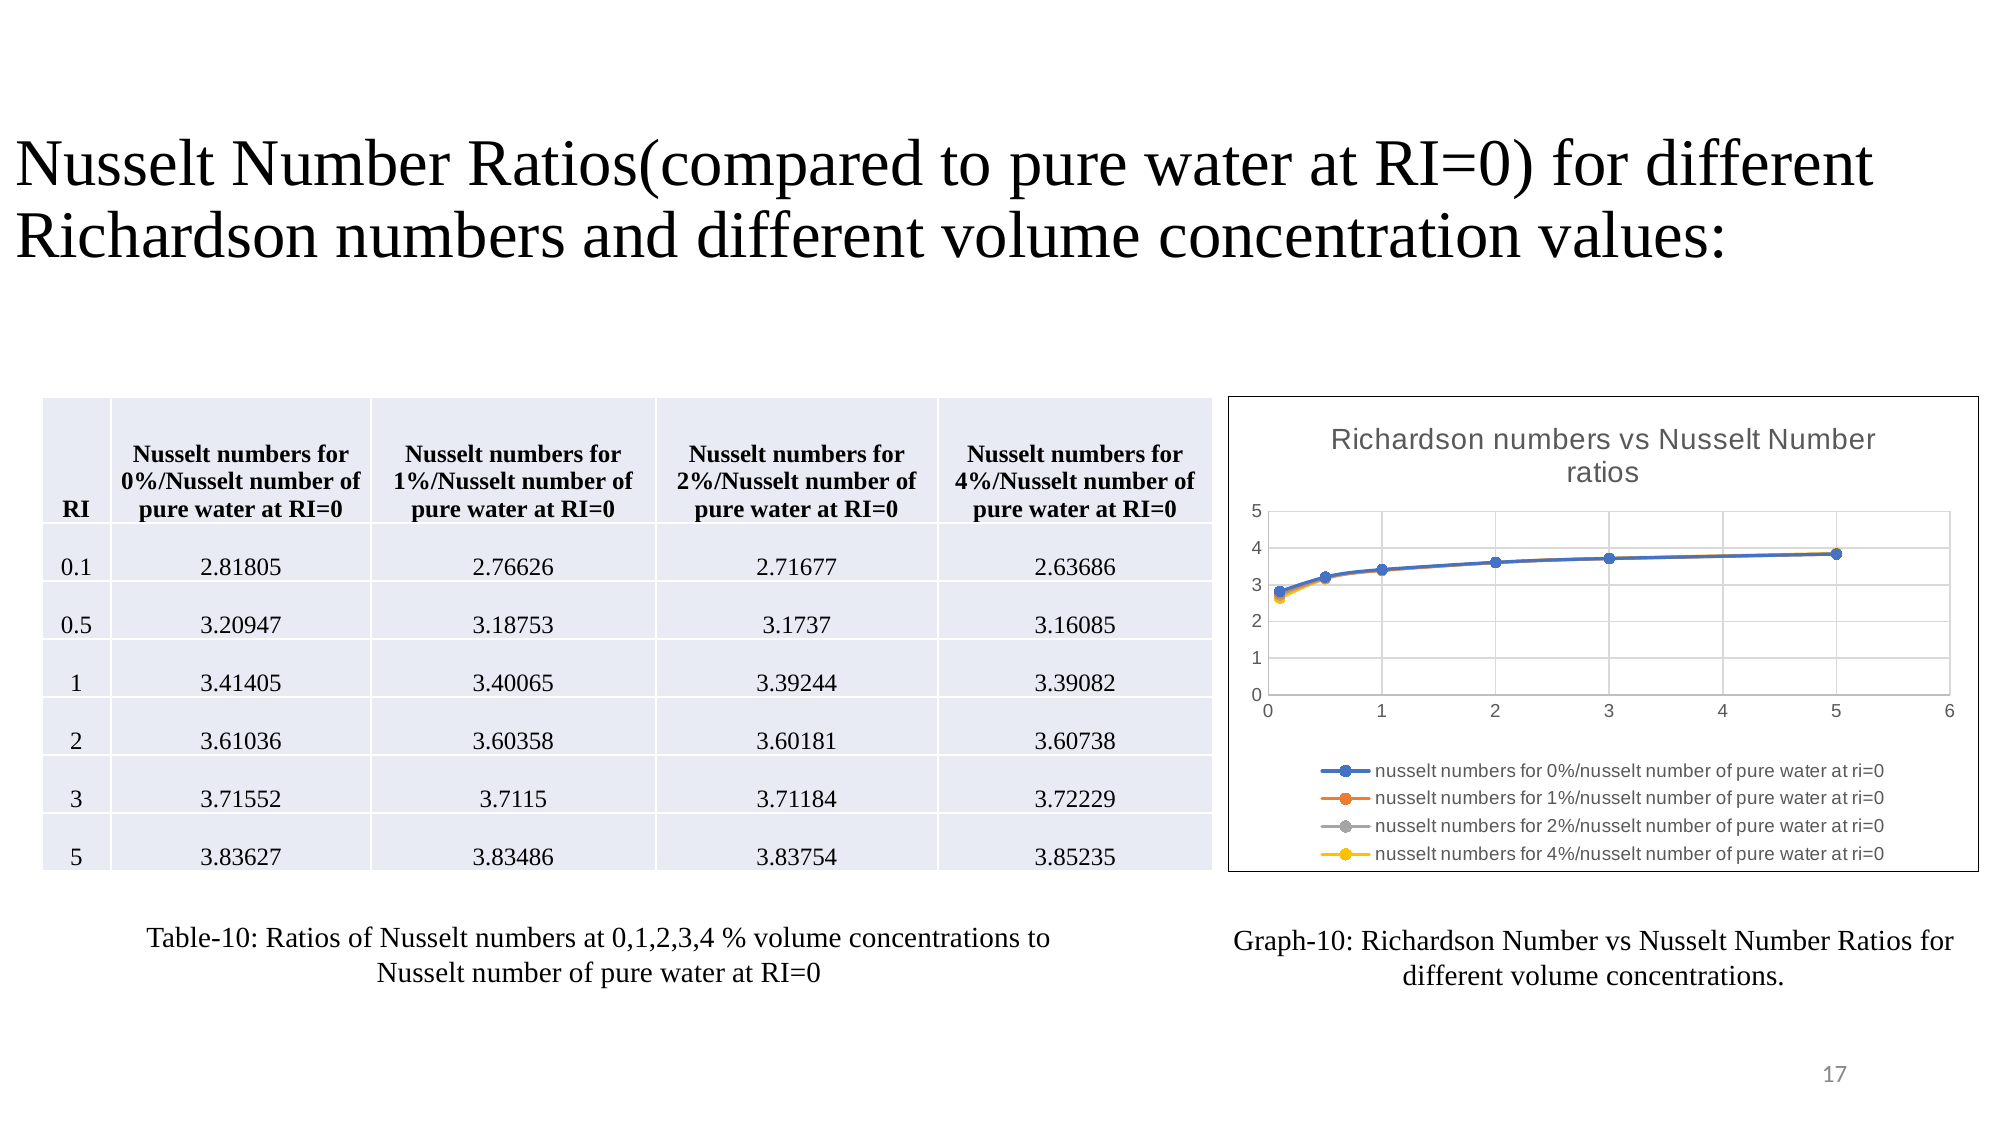

# Nusselt Number Ratios(compared to pure water at RI=0) for different Richardson numbers and different volume concentration values:
| RI | Nusselt numbers for 0%/Nusselt number of pure water at RI=0 | Nusselt numbers for 1%/Nusselt number of pure water at RI=0 | Nusselt numbers for 2%/Nusselt number of pure water at RI=0 | Nusselt numbers for 4%/Nusselt number of pure water at RI=0 |
| --- | --- | --- | --- | --- |
| 0.1 | 2.81805 | 2.76626 | 2.71677 | 2.63686 |
| 0.5 | 3.20947 | 3.18753 | 3.1737 | 3.16085 |
| 1 | 3.41405 | 3.40065 | 3.39244 | 3.39082 |
| 2 | 3.61036 | 3.60358 | 3.60181 | 3.60738 |
| 3 | 3.71552 | 3.7115 | 3.71184 | 3.72229 |
| 5 | 3.83627 | 3.83486 | 3.83754 | 3.85235 |

### Chart: Richardson numbers vs Nusselt Number ratios

| Category | nusselt numbers for 0%/nusselt number of pure water at ri=0 | nusselt numbers for 1%/nusselt number of pure water at ri=0 | nusselt numbers for 2%/nusselt number of pure water at ri=0 | nusselt numbers for 4%/nusselt number of pure water at ri=0 |
|---|---|---|---|---|
Table-10: Ratios of Nusselt numbers at 0,1,2,3,4 % volume concentrations to Nusselt number of pure water at RI=0
Graph-10: Richardson Number vs Nusselt Number Ratios for different volume concentrations.
17